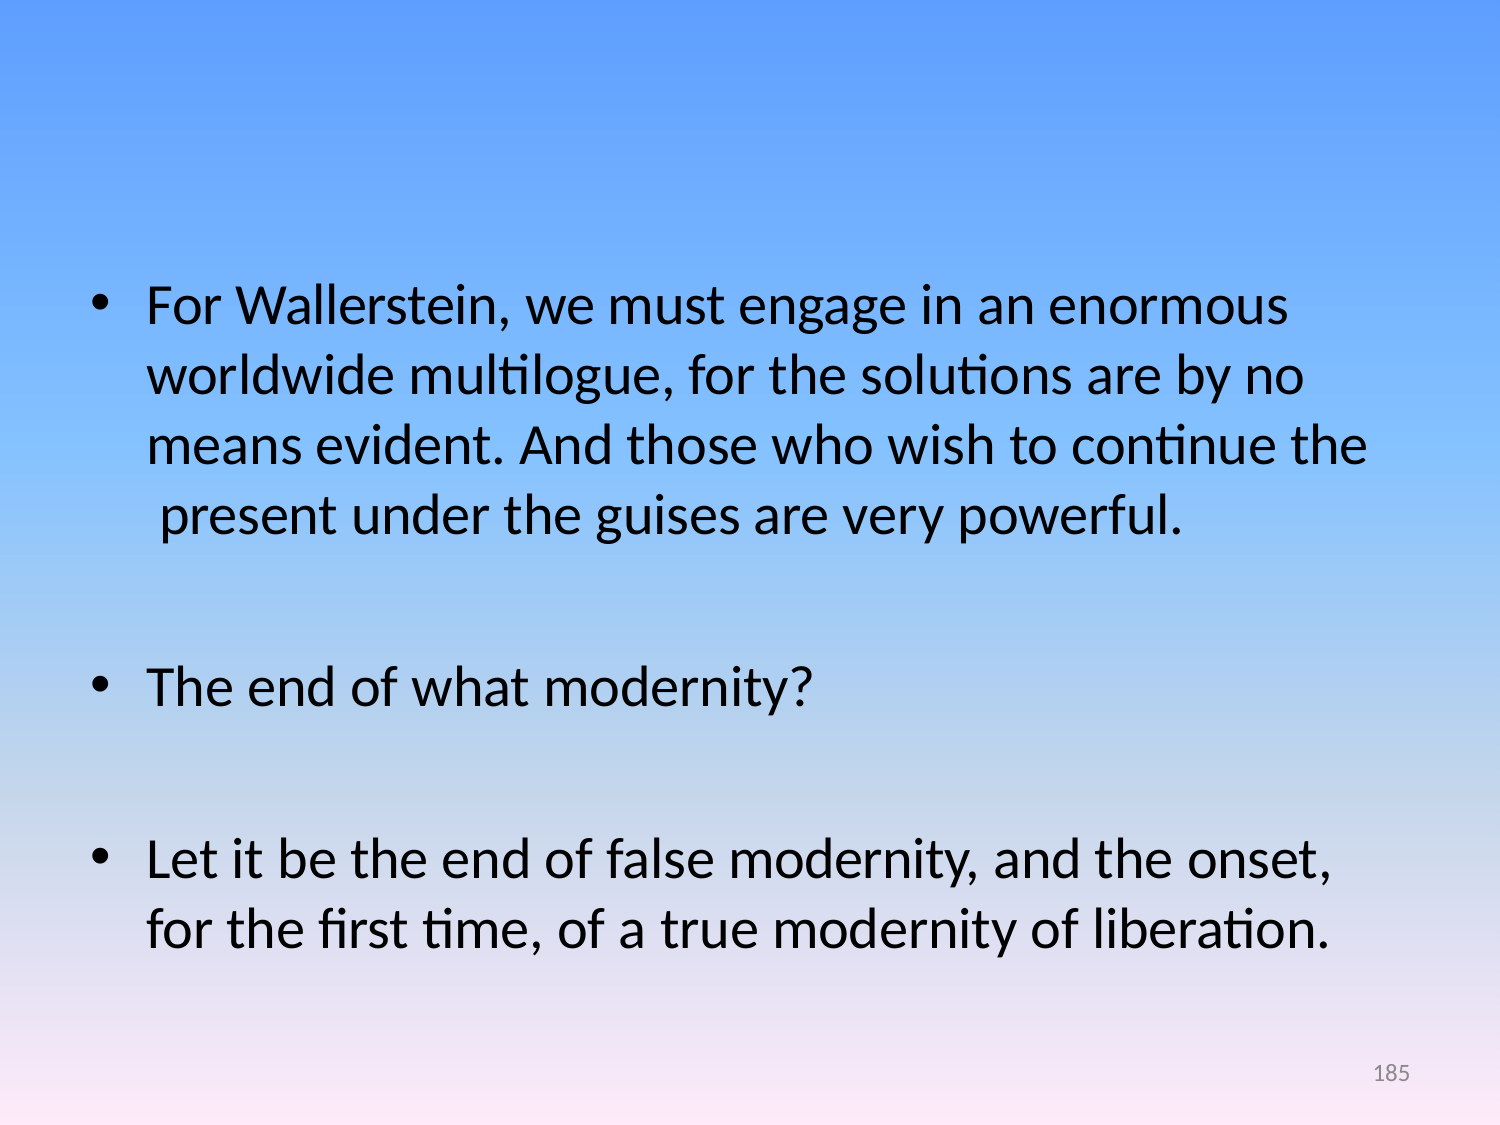

For Wallerstein, we must engage in an enormous  worldwide multilogue, for the solutions are by no  means evident. And those who wish to continue the  present under the guises are very powerful.

The end of what modernity?

Let it be the end of false modernity, and the onset,  for the first time, of a true modernity of liberation.
185